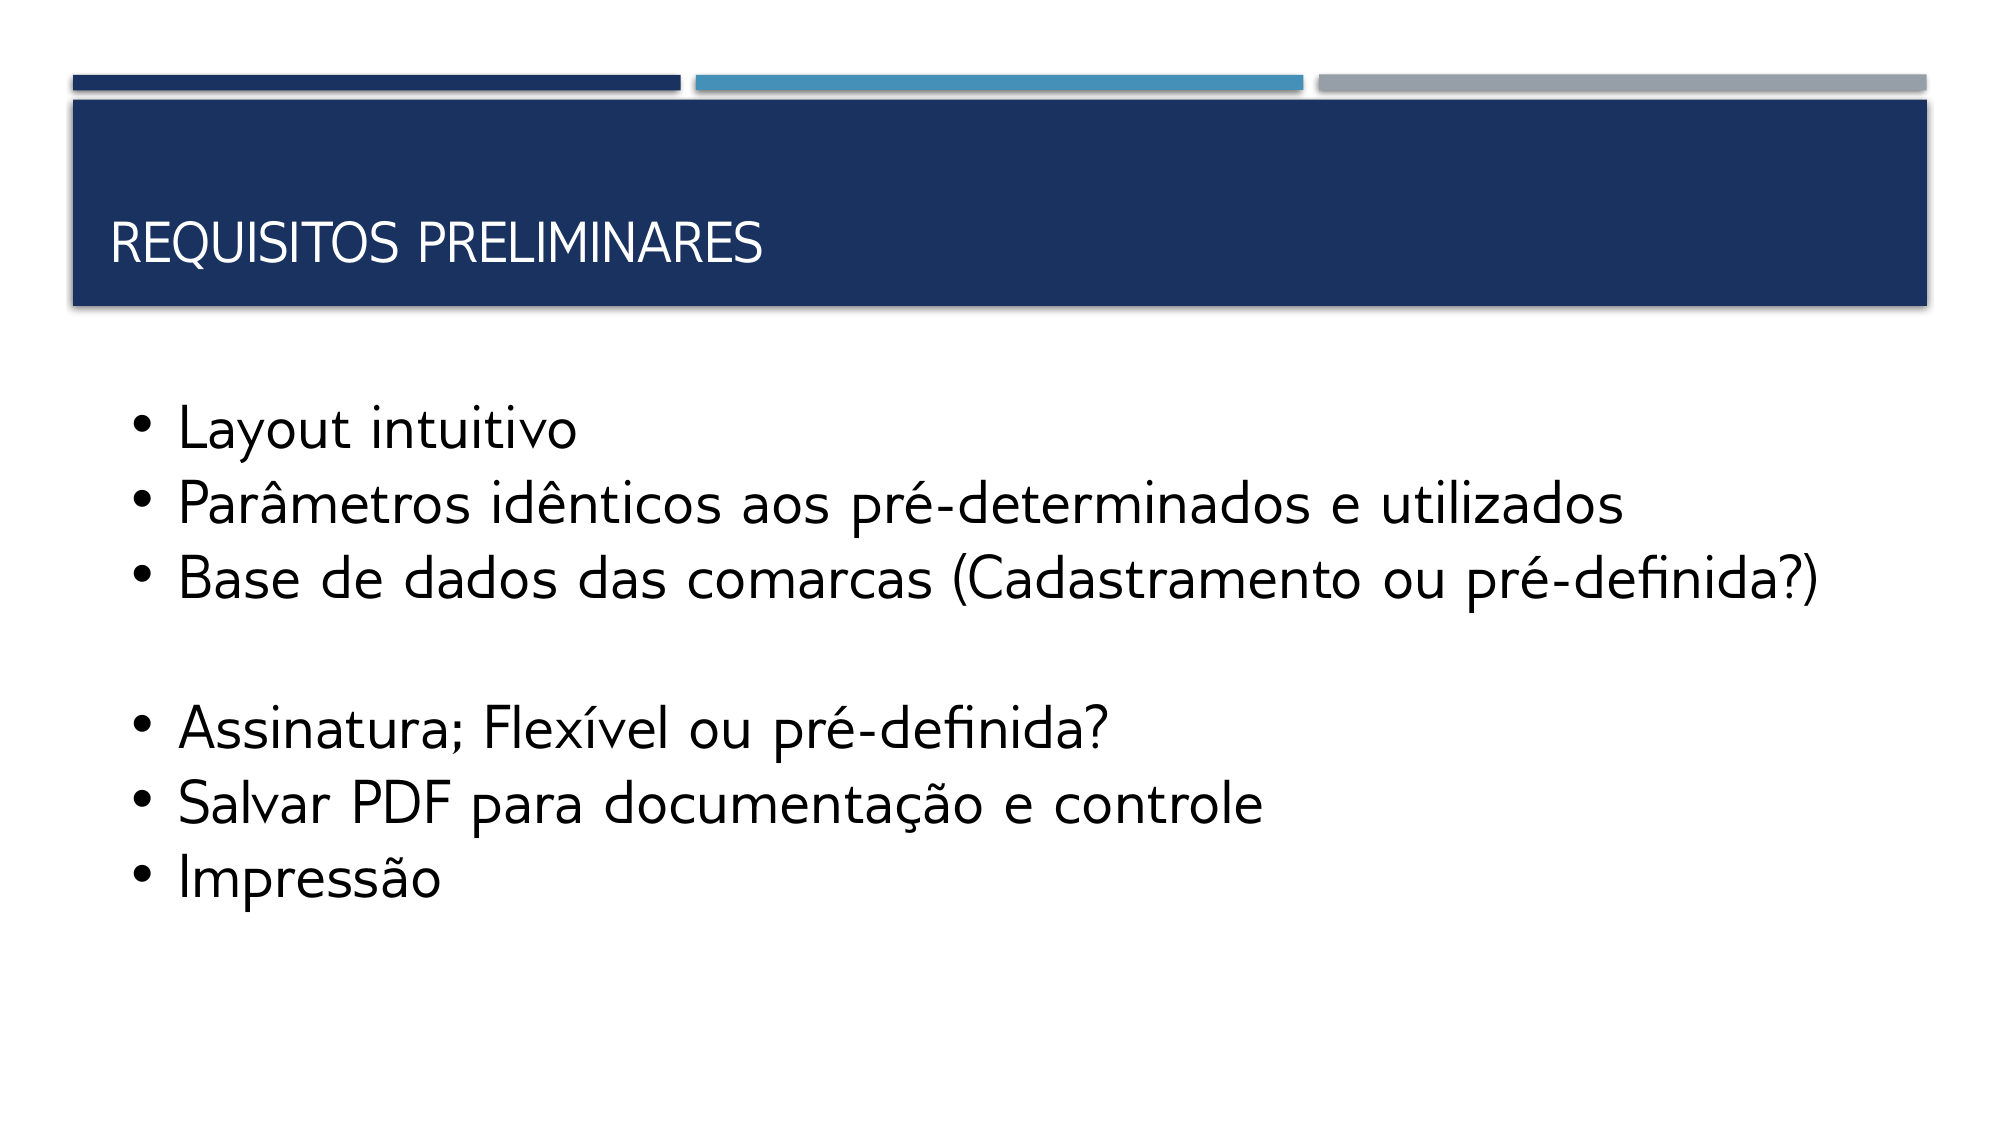

# Requisitos preliminares
Layout intuitivo
Parâmetros idênticos aos pré-determinados e utilizados
Base de dados das comarcas (Cadastramento ou pré-definida?)
Assinatura; Flexível ou pré-definida?
Salvar PDF para documentação e controle
Impressão